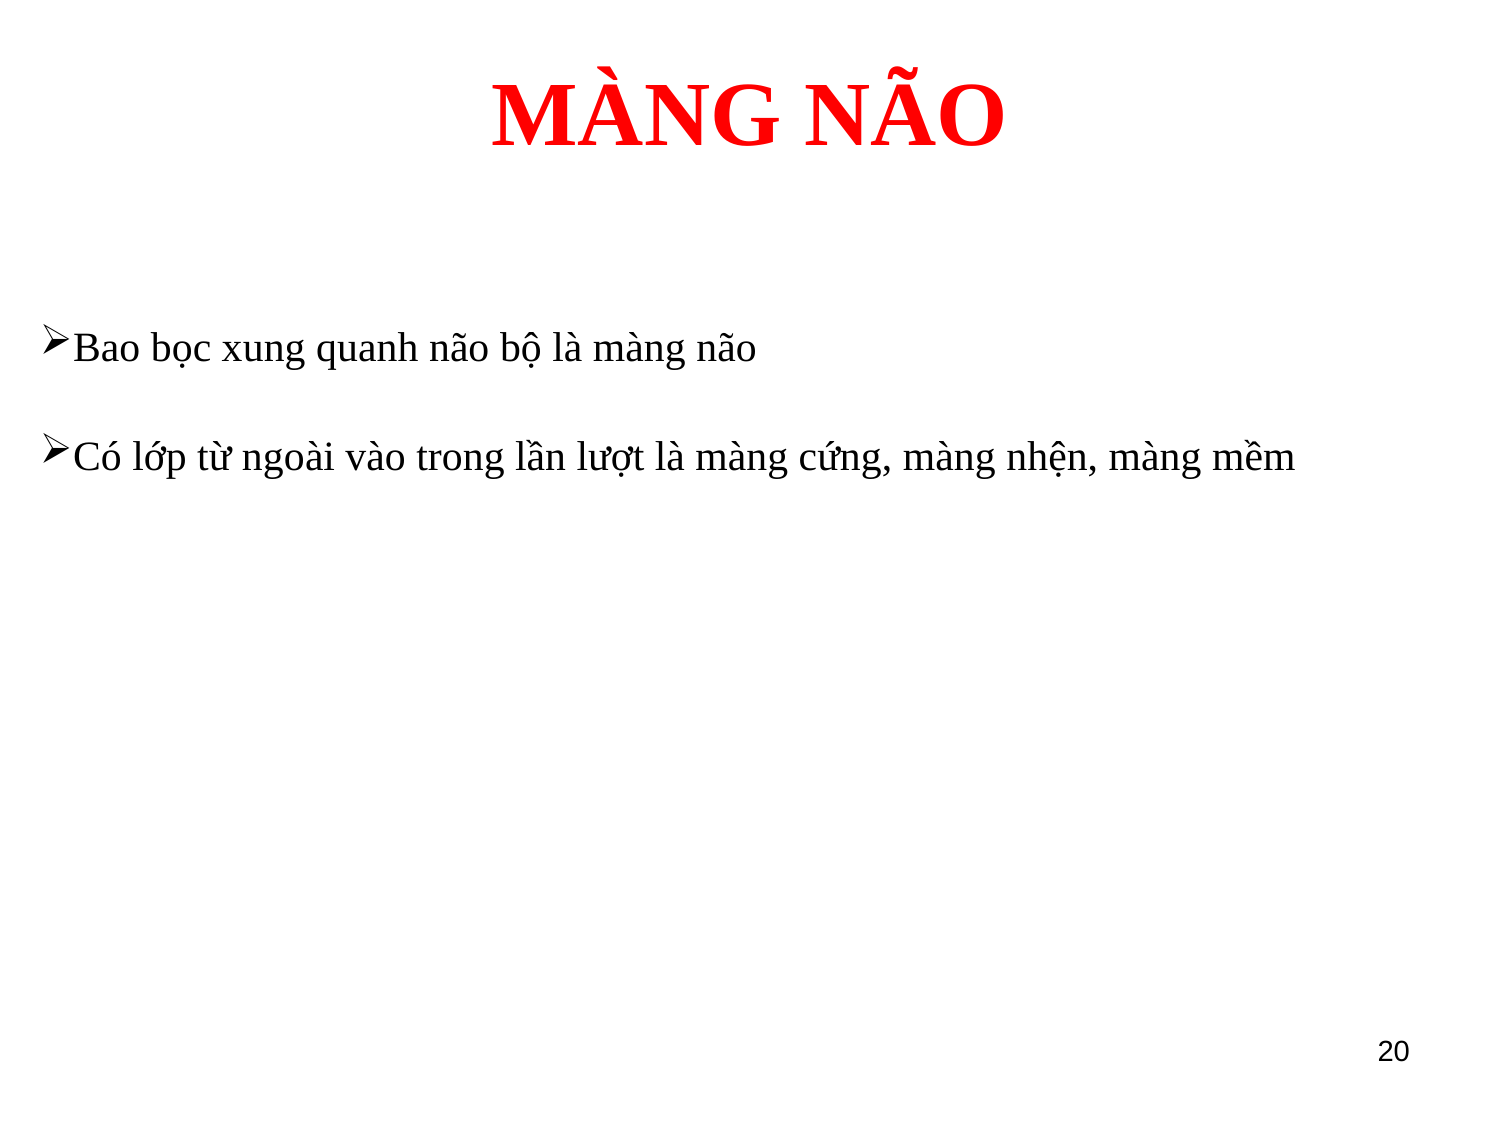

# MÀNG NÃO
Bao bọc xung quanh não bộ là màng não
Có lớp từ ngoài vào trong lần lượt là màng cứng, màng nhện, màng mềm
20